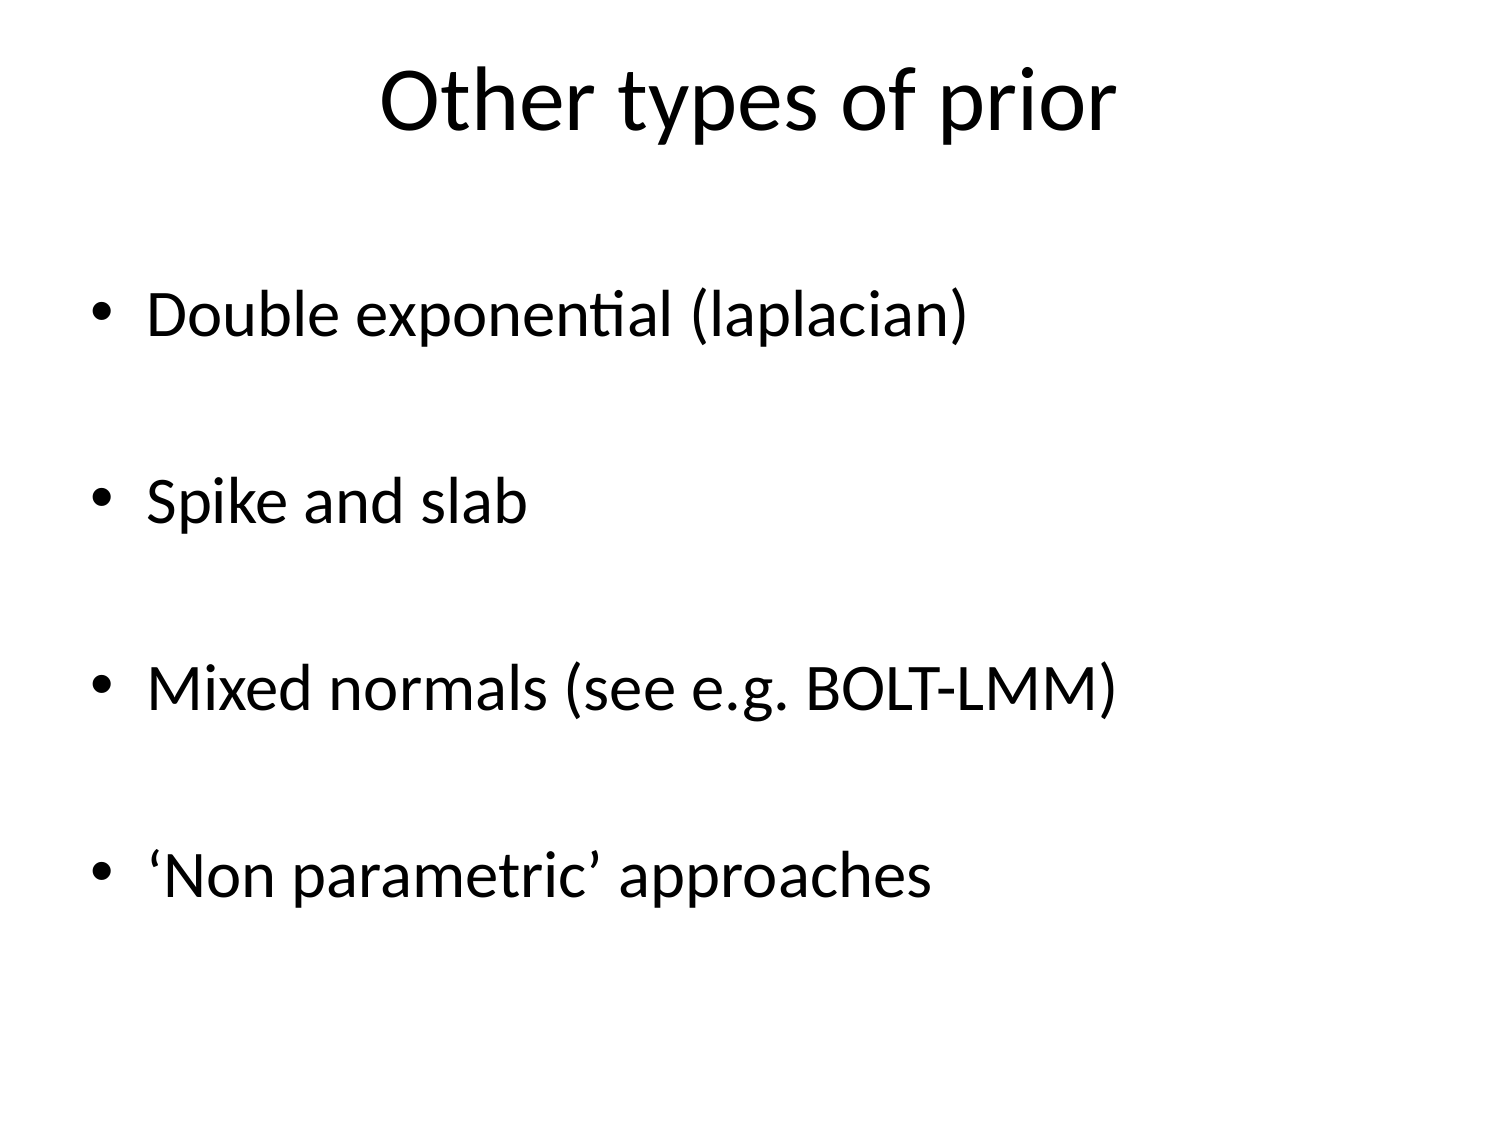

# Other types of prior
Double exponential (laplacian)

Spike and slab

Mixed normals (see e.g. BOLT-LMM)

‘Non parametric’ approaches